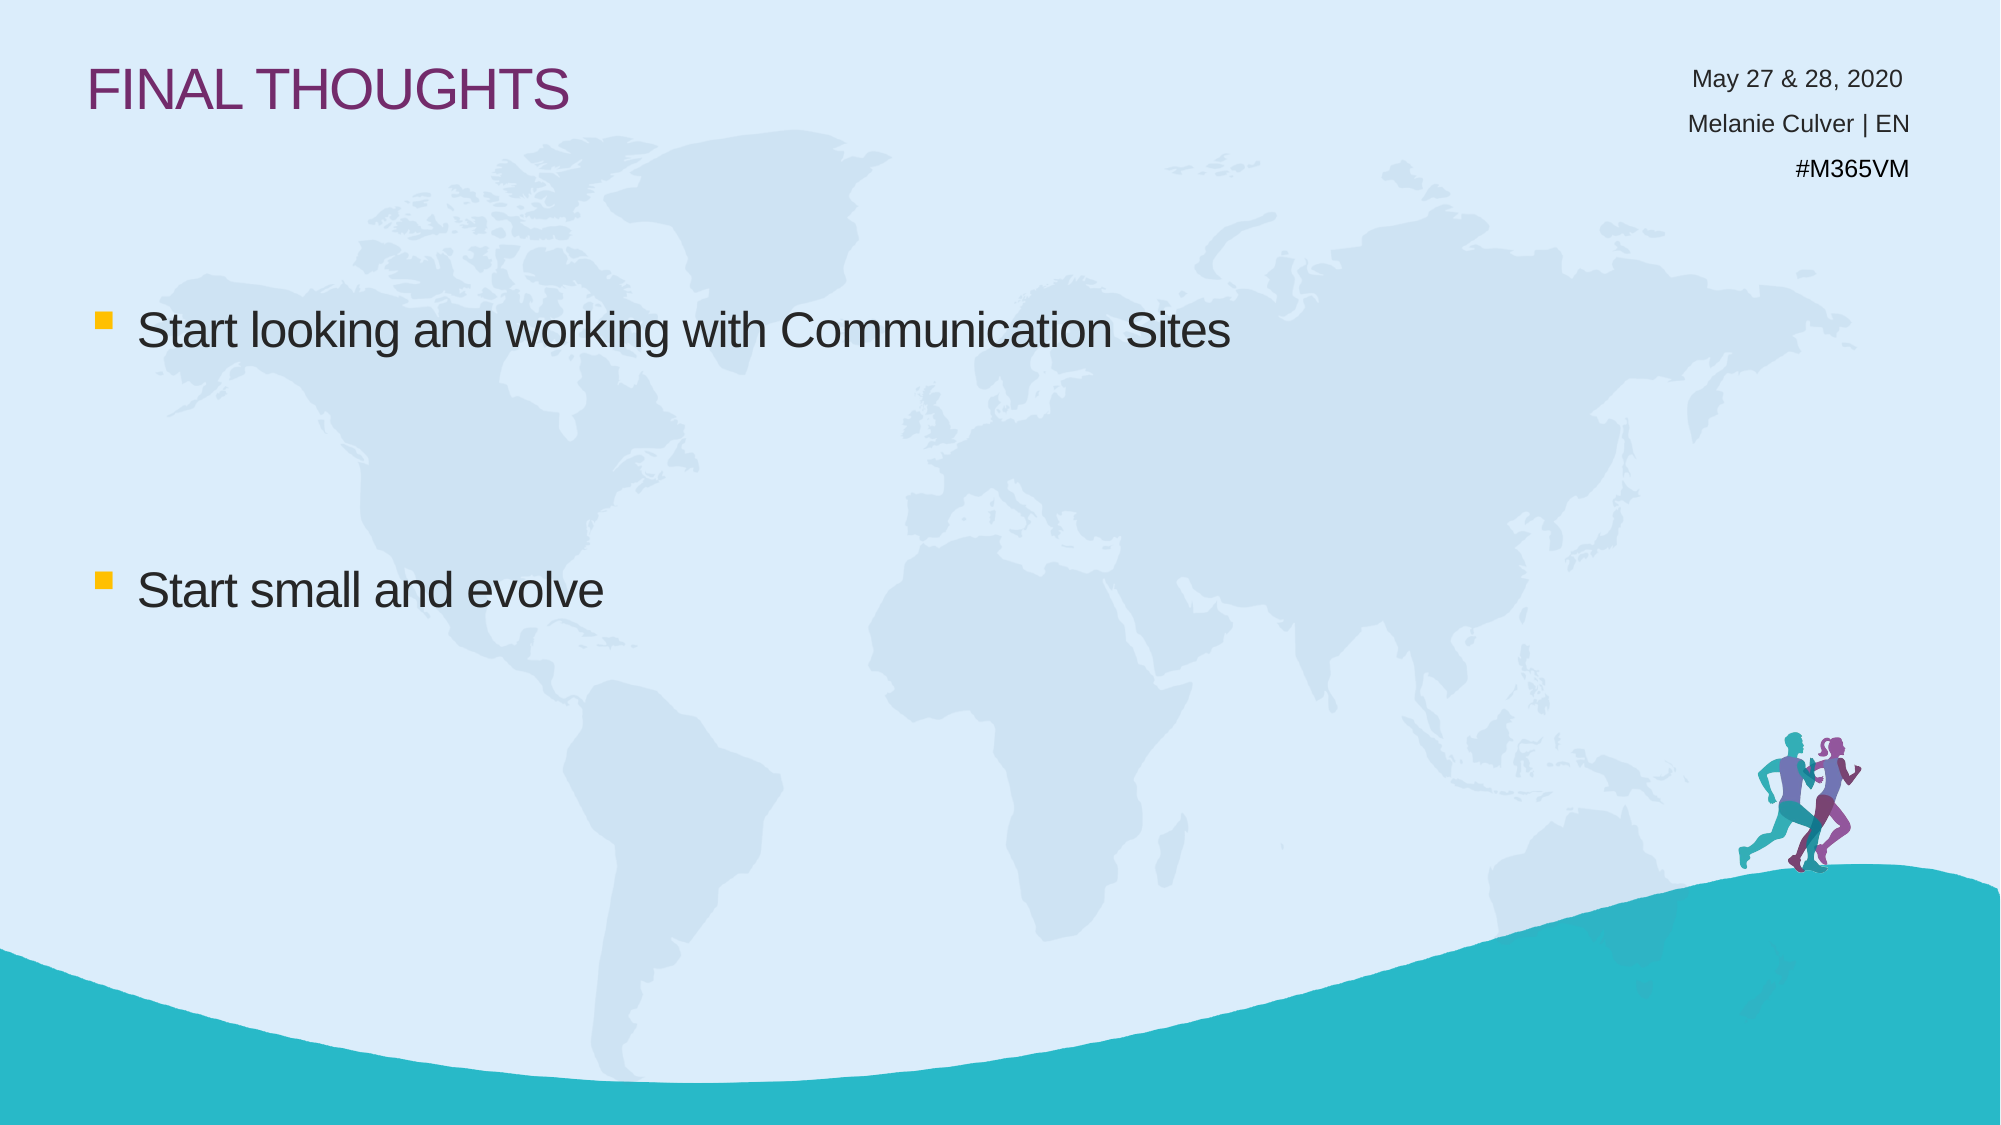

# Final thoughts
Start looking and working with Communication Sites

Start small and evolve